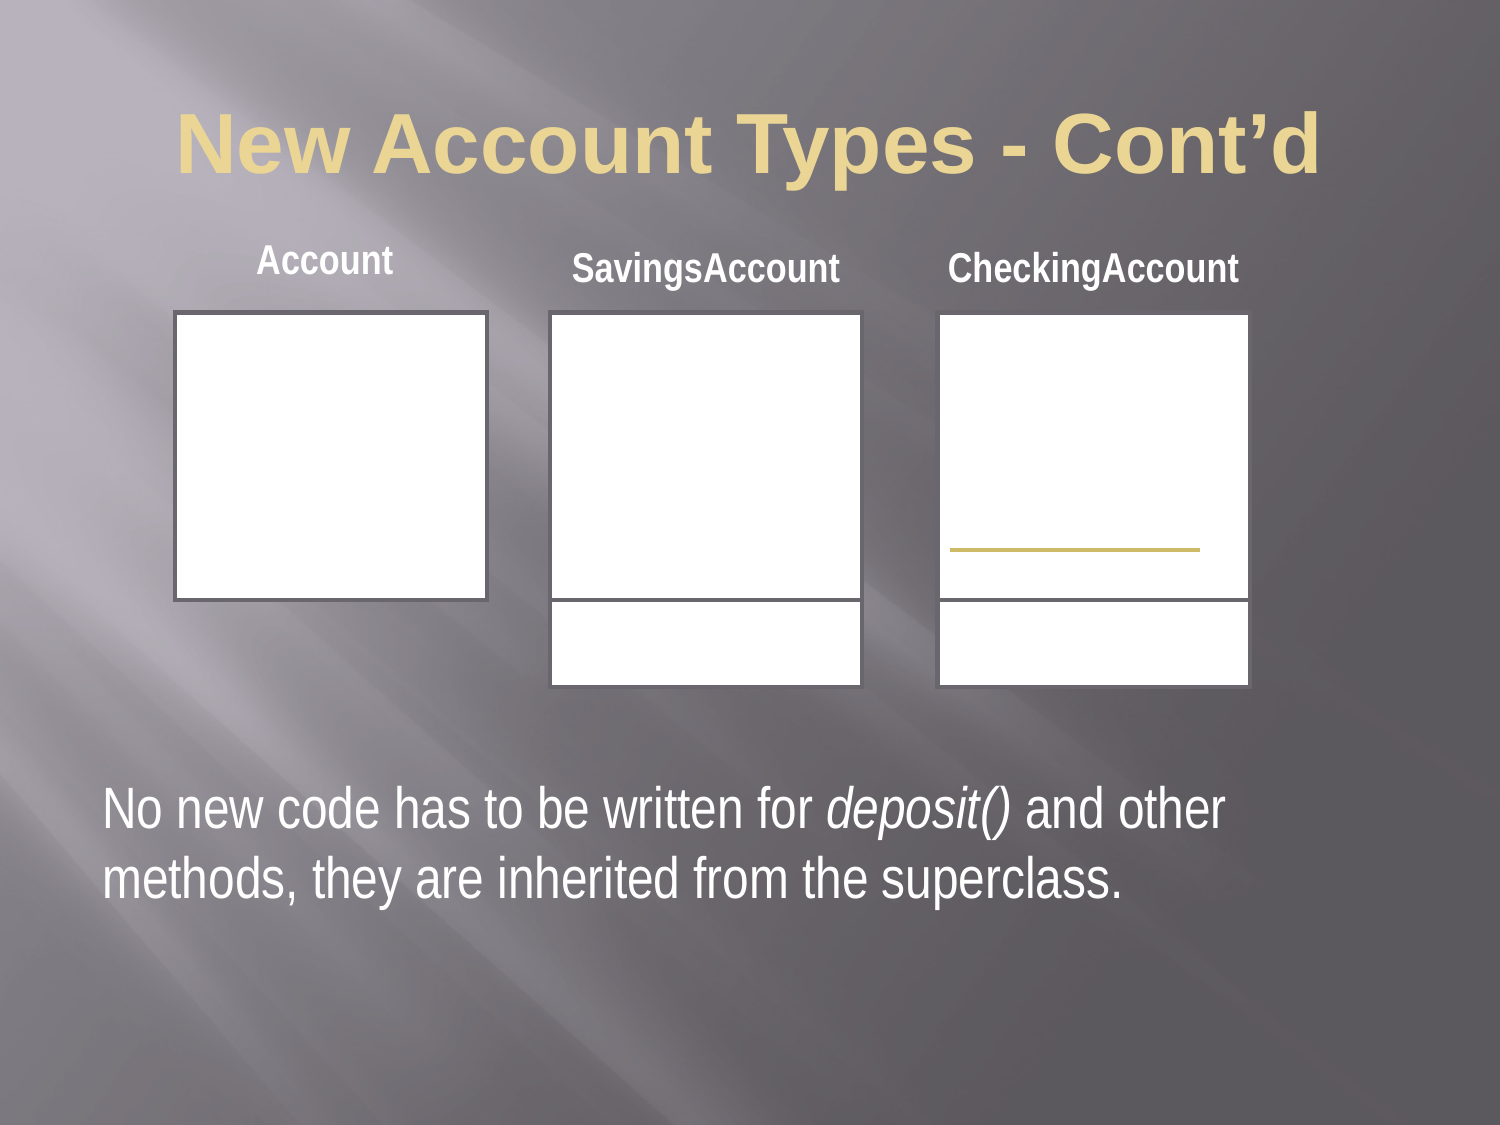

# New Account Types - Cont’d
Account
SavingsAccount
CheckingAccount

acctNum()
acctNum()
acctNum()
balance()
balance()
balance()
deposit()
deposit()
deposit()
withdraw()
withdraw()
withdraw()

rate()
withdraw()
No new code has to be written for deposit() and other methods, they are inherited from the superclass.